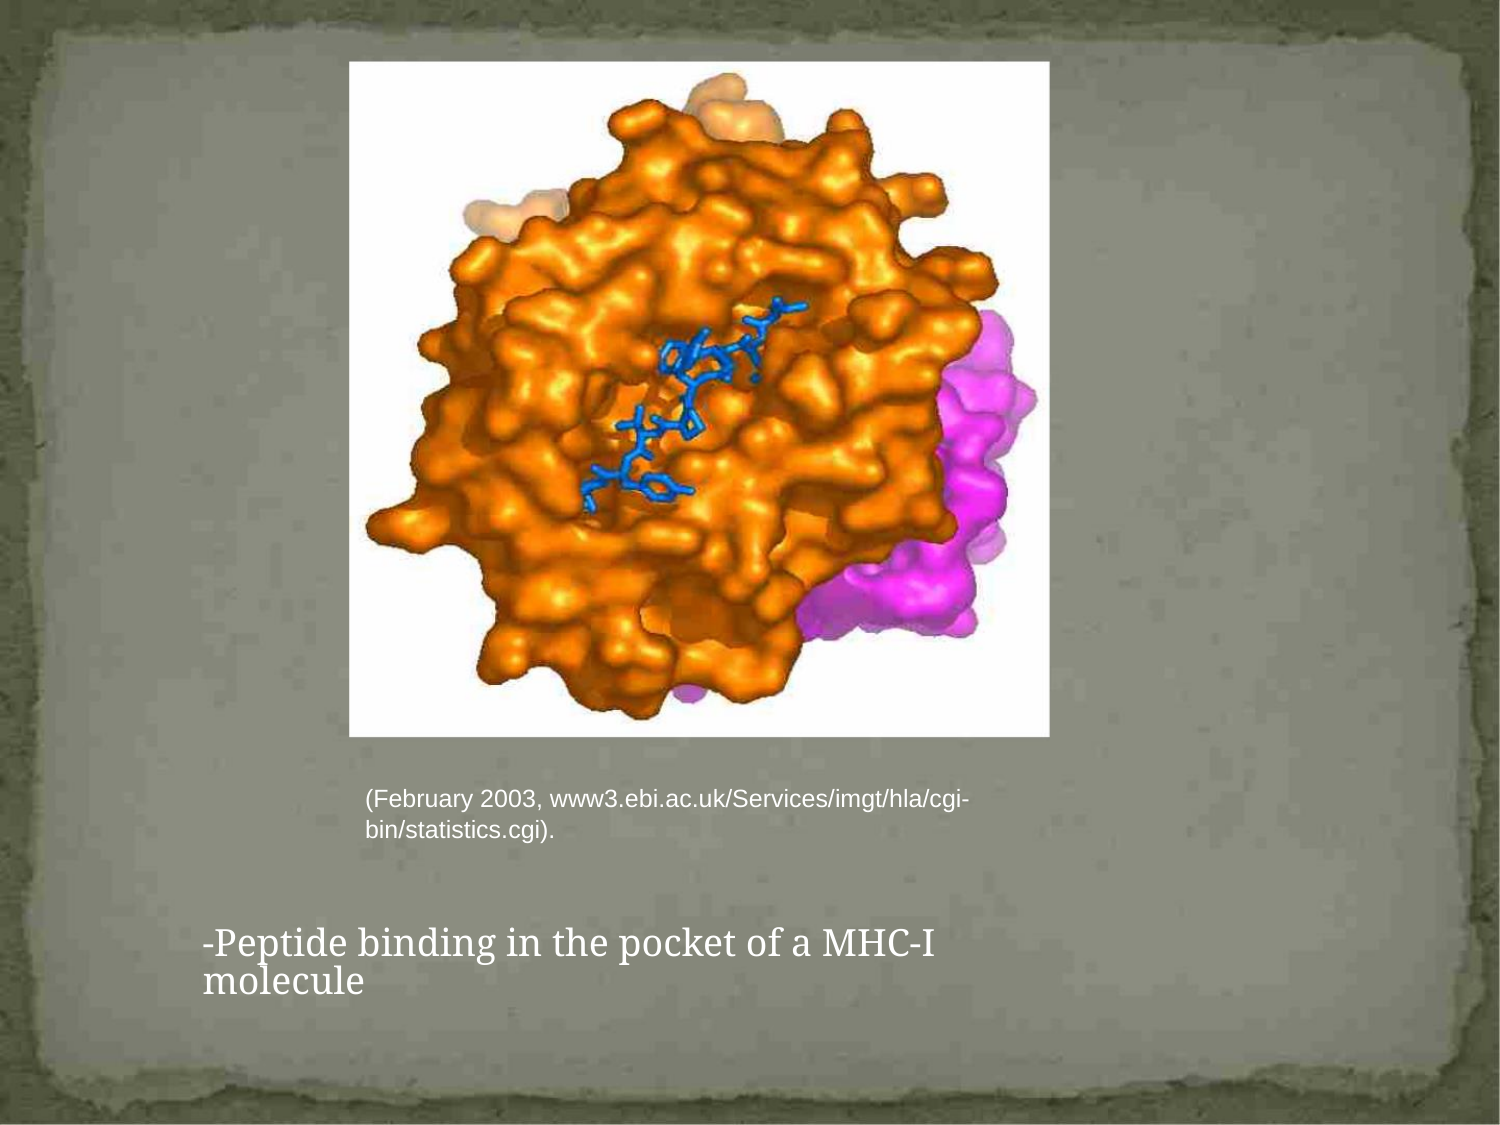

(February 2003, www3.ebi.ac.uk/Services/imgt/hla/cgi-
bin/statistics.cgi).
-Peptide binding in the pocket of a MHC-I molecule